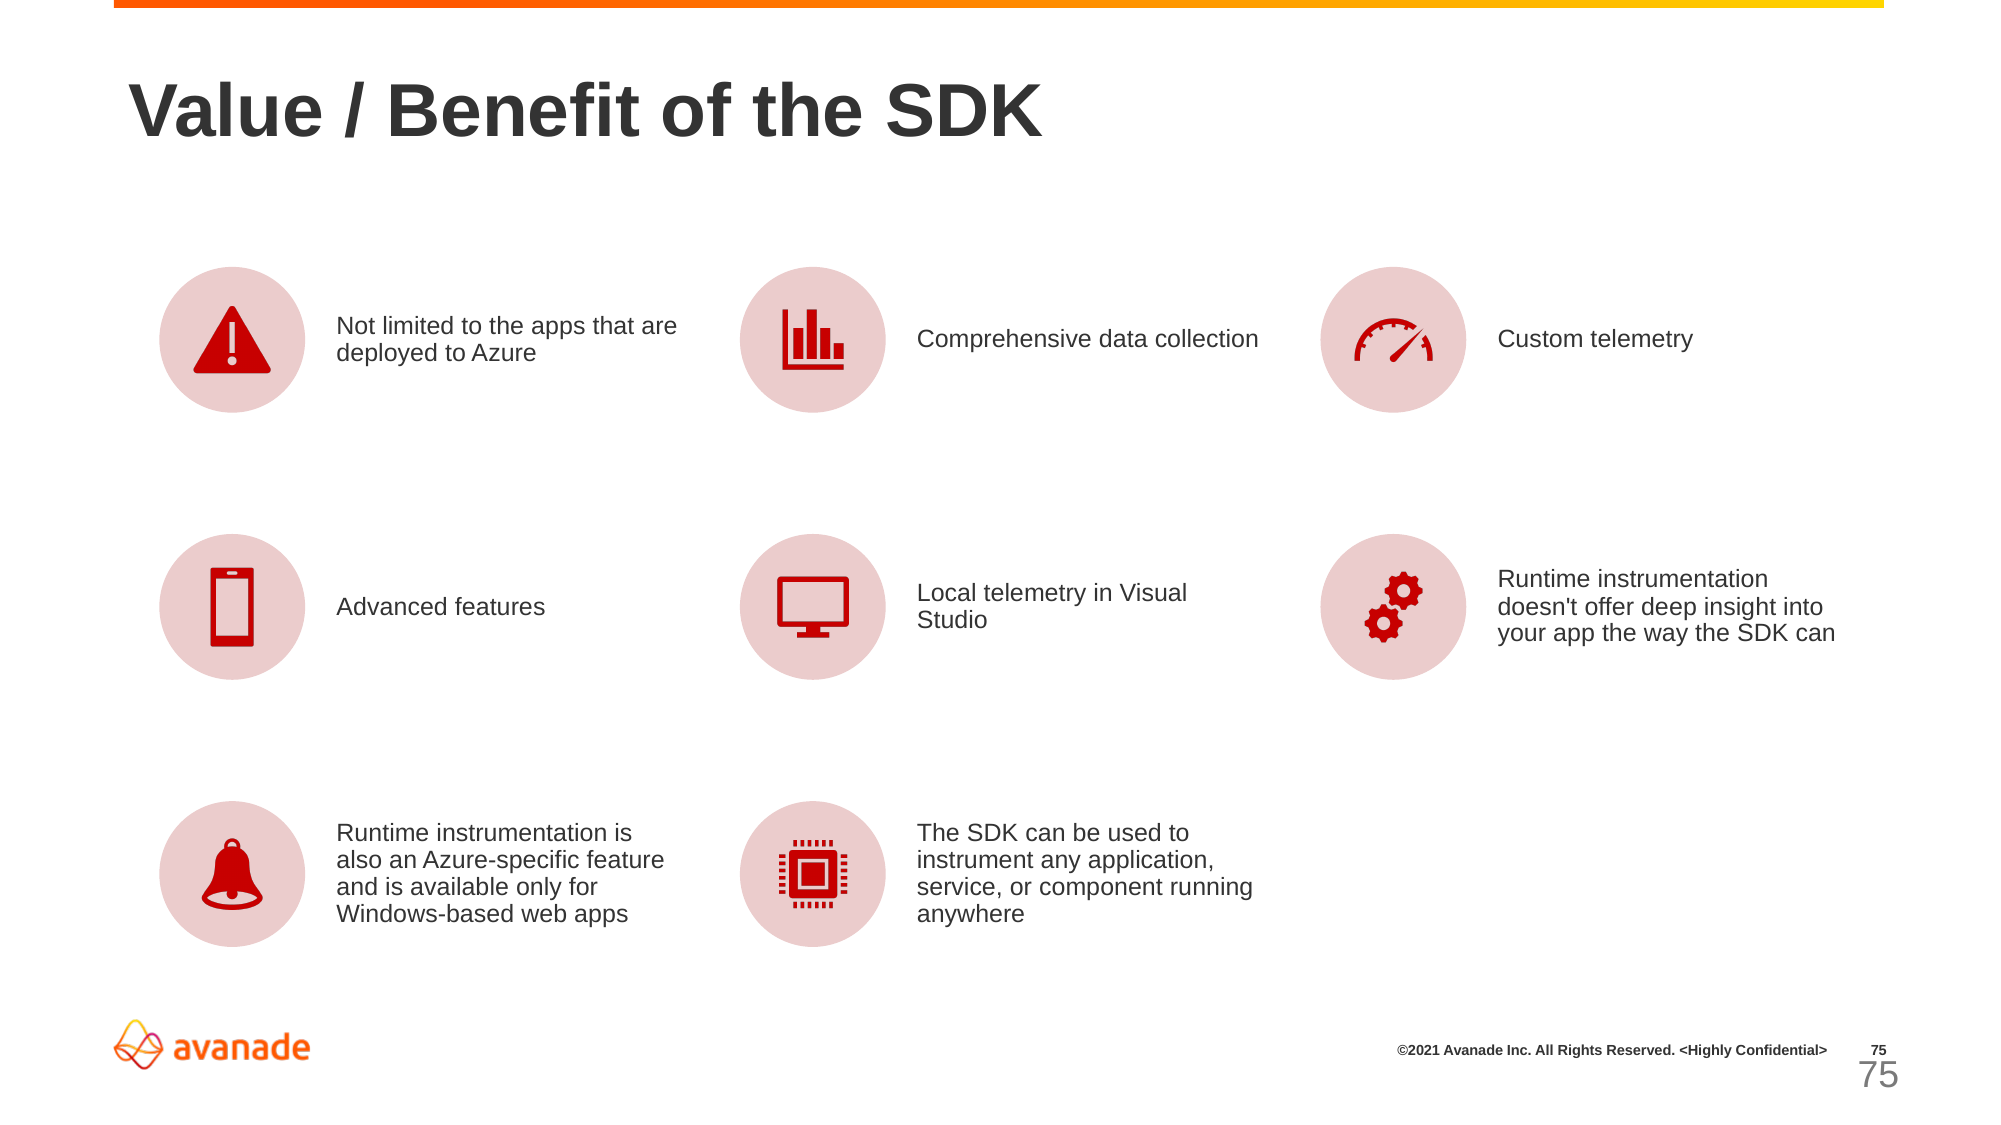

# Value / Benefit of the SDK
Not limited to the apps that are deployed to Azure
Comprehensive data collection
Custom telemetry
Advanced features
Local telemetry in Visual Studio
Runtime instrumentation doesn't offer deep insight into your app the way the SDK can
Runtime instrumentation is also an Azure-specific feature and is available only for Windows-based web apps
The SDK can be used to instrument any application, service, or component running anywhere
75